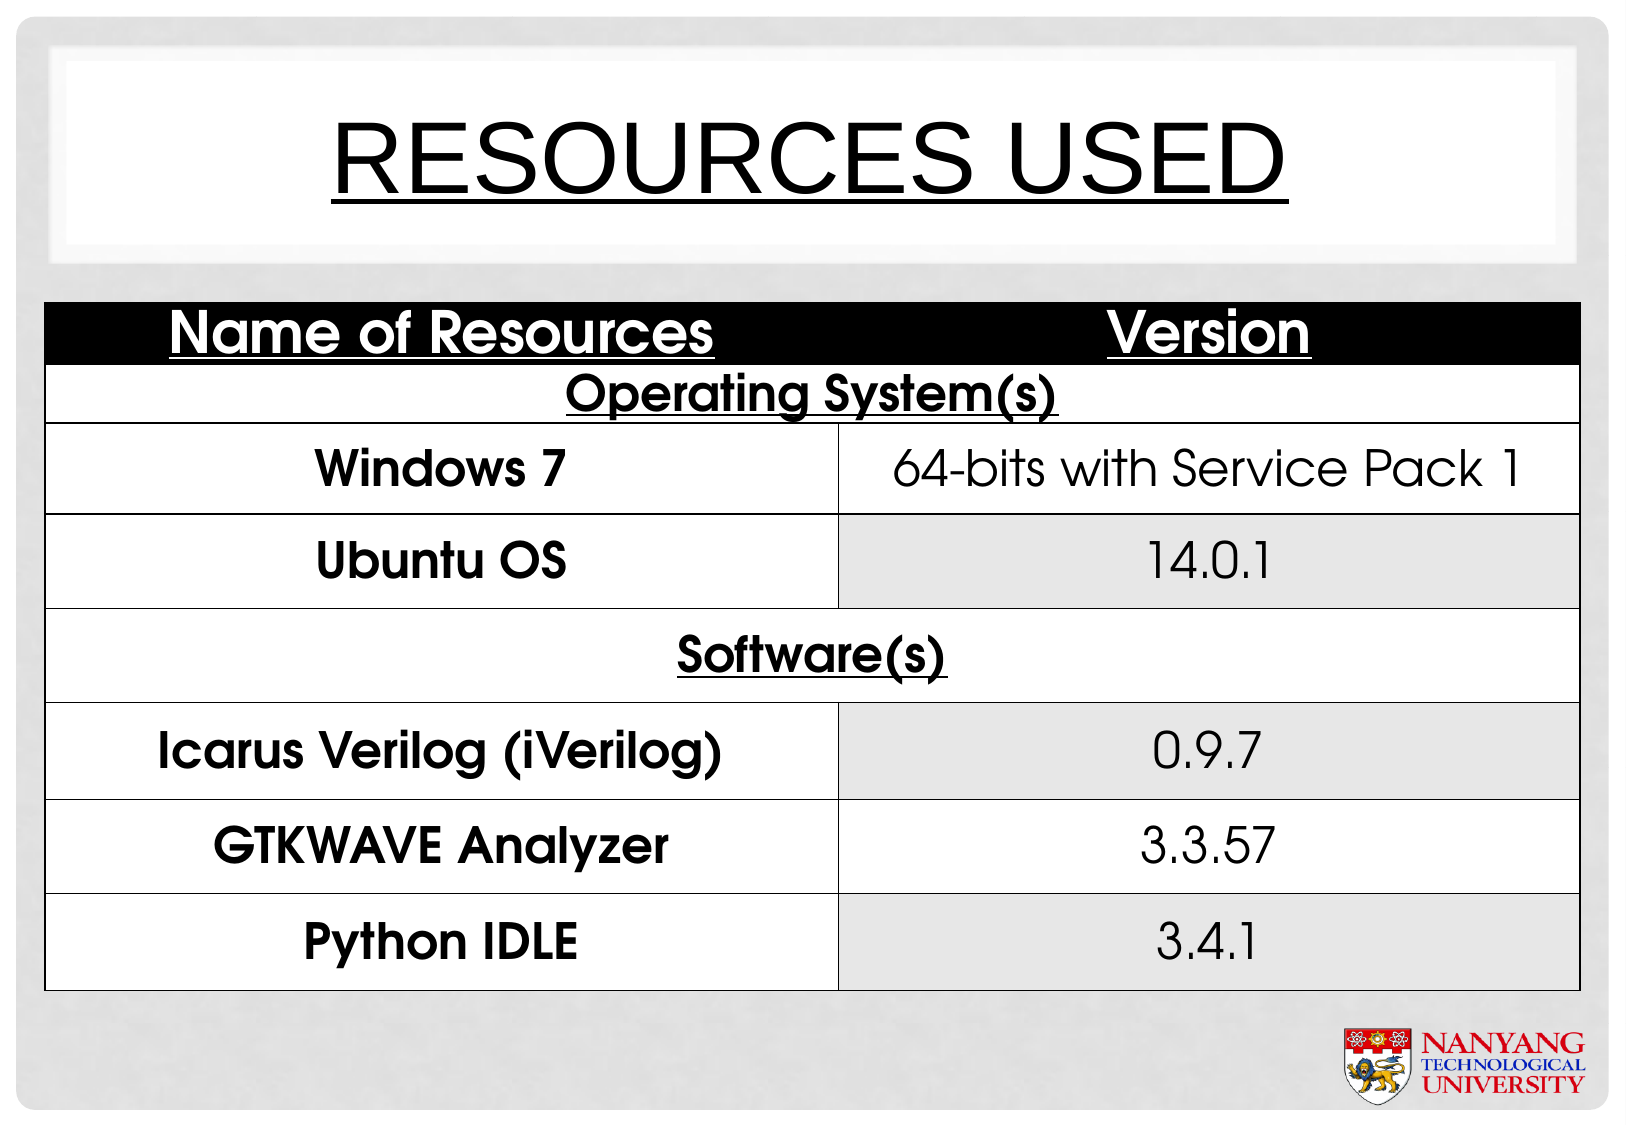

# Resources used
| Name of Resources | Version |
| --- | --- |
| Operating System(s) |  |
| Windows 7 | 64-bits with Service Pack 1 |
| Ubuntu OS | 14.0.1 |
| Software(s) |  |
| Icarus Verilog (iVerilog) | 0.9.7 |
| GTKWAVE Analyzer | 3.3.57 |
| Python IDLE | 3.4.1 |